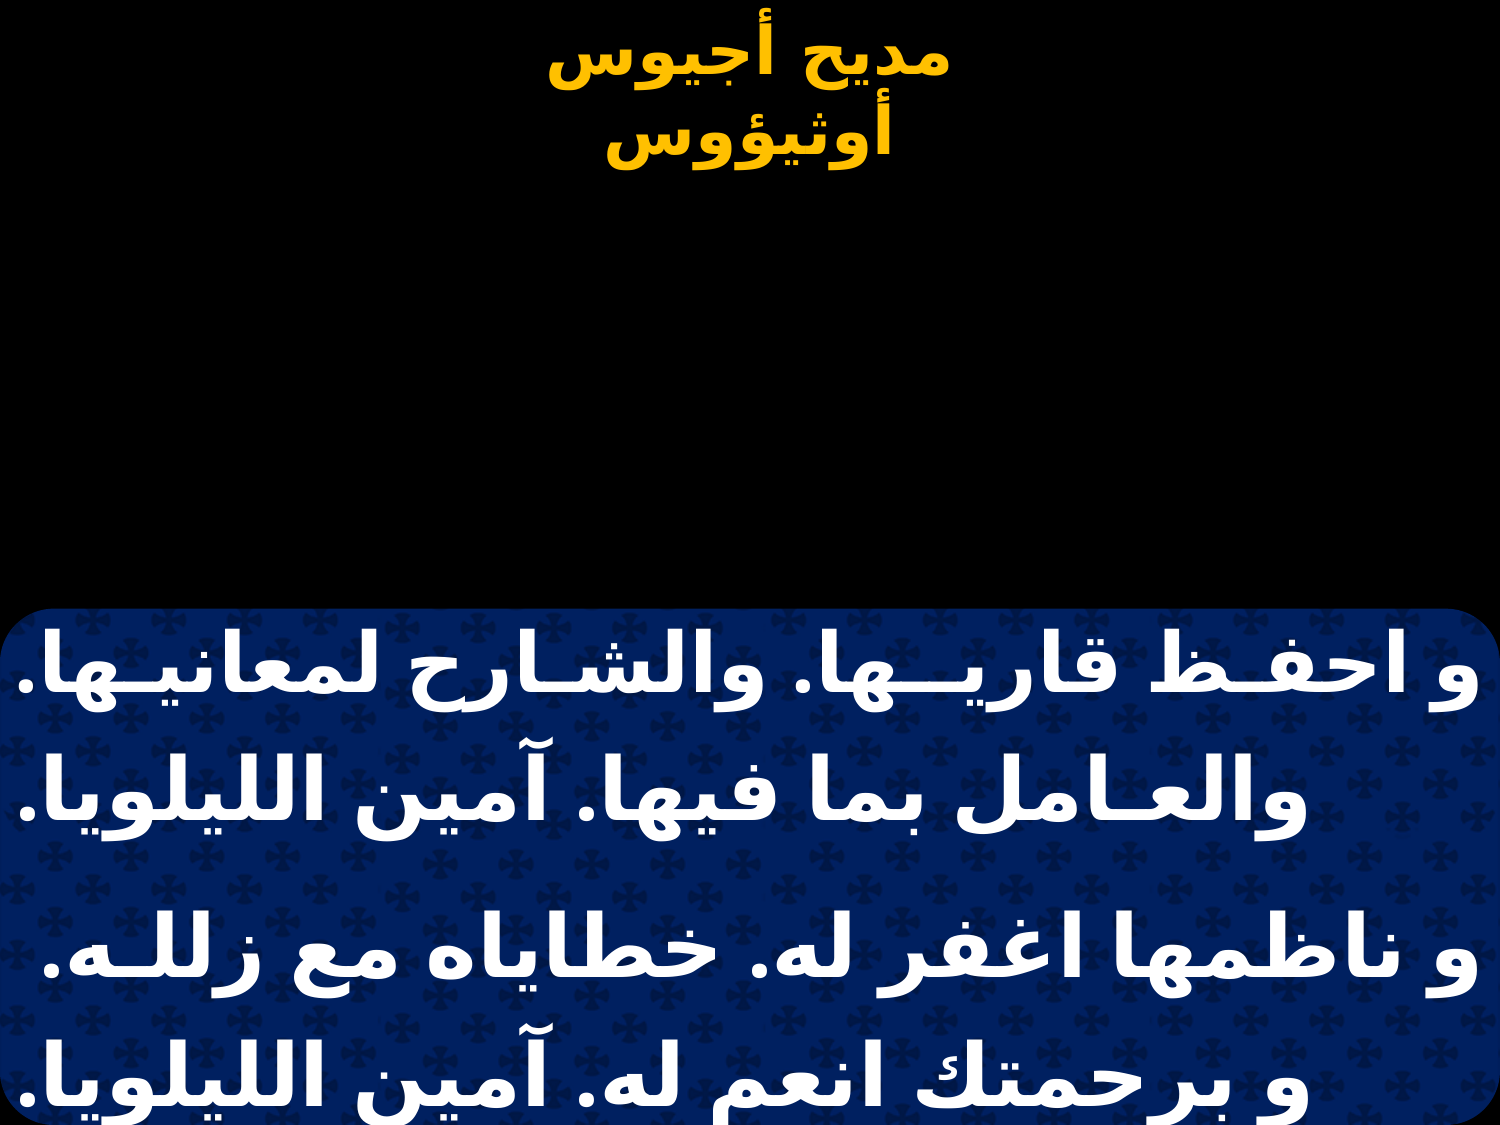

#
| و احفـظ قاريــها. والشـارح لمعانيـها. |
| --- |
| والعـامل بما فيها. آمين الليلويا. |
|  |
| و ناظمها اغفر له. خطاياه مع زللـه. |
| و برحمتك انعم له. آمين الليلويا. |